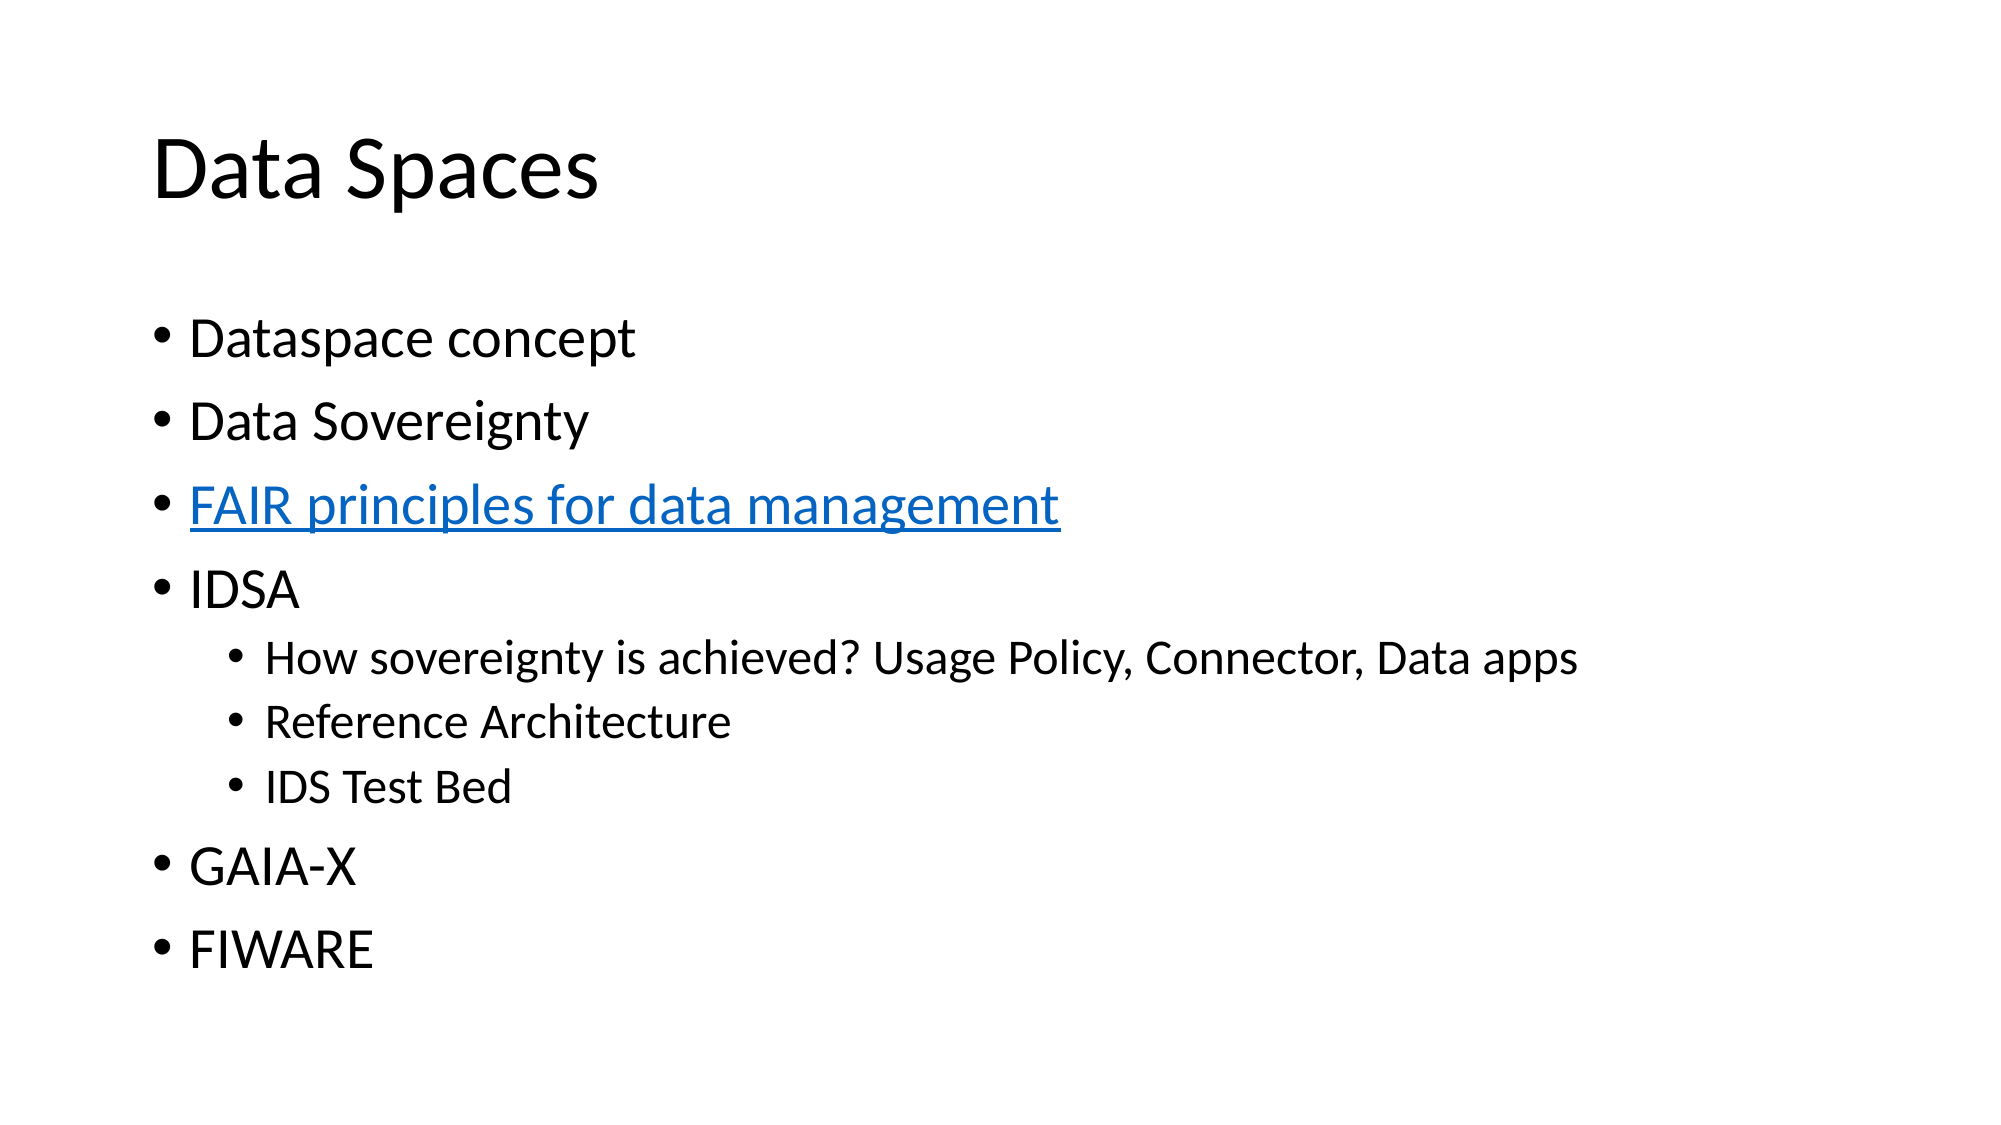

# Data Spaces
Dataspace concept
Data Sovereignty
FAIR principles for data management
IDSA
How sovereignty is achieved? Usage Policy, Connector, Data apps
Reference Architecture
IDS Test Bed
GAIA-X
FIWARE